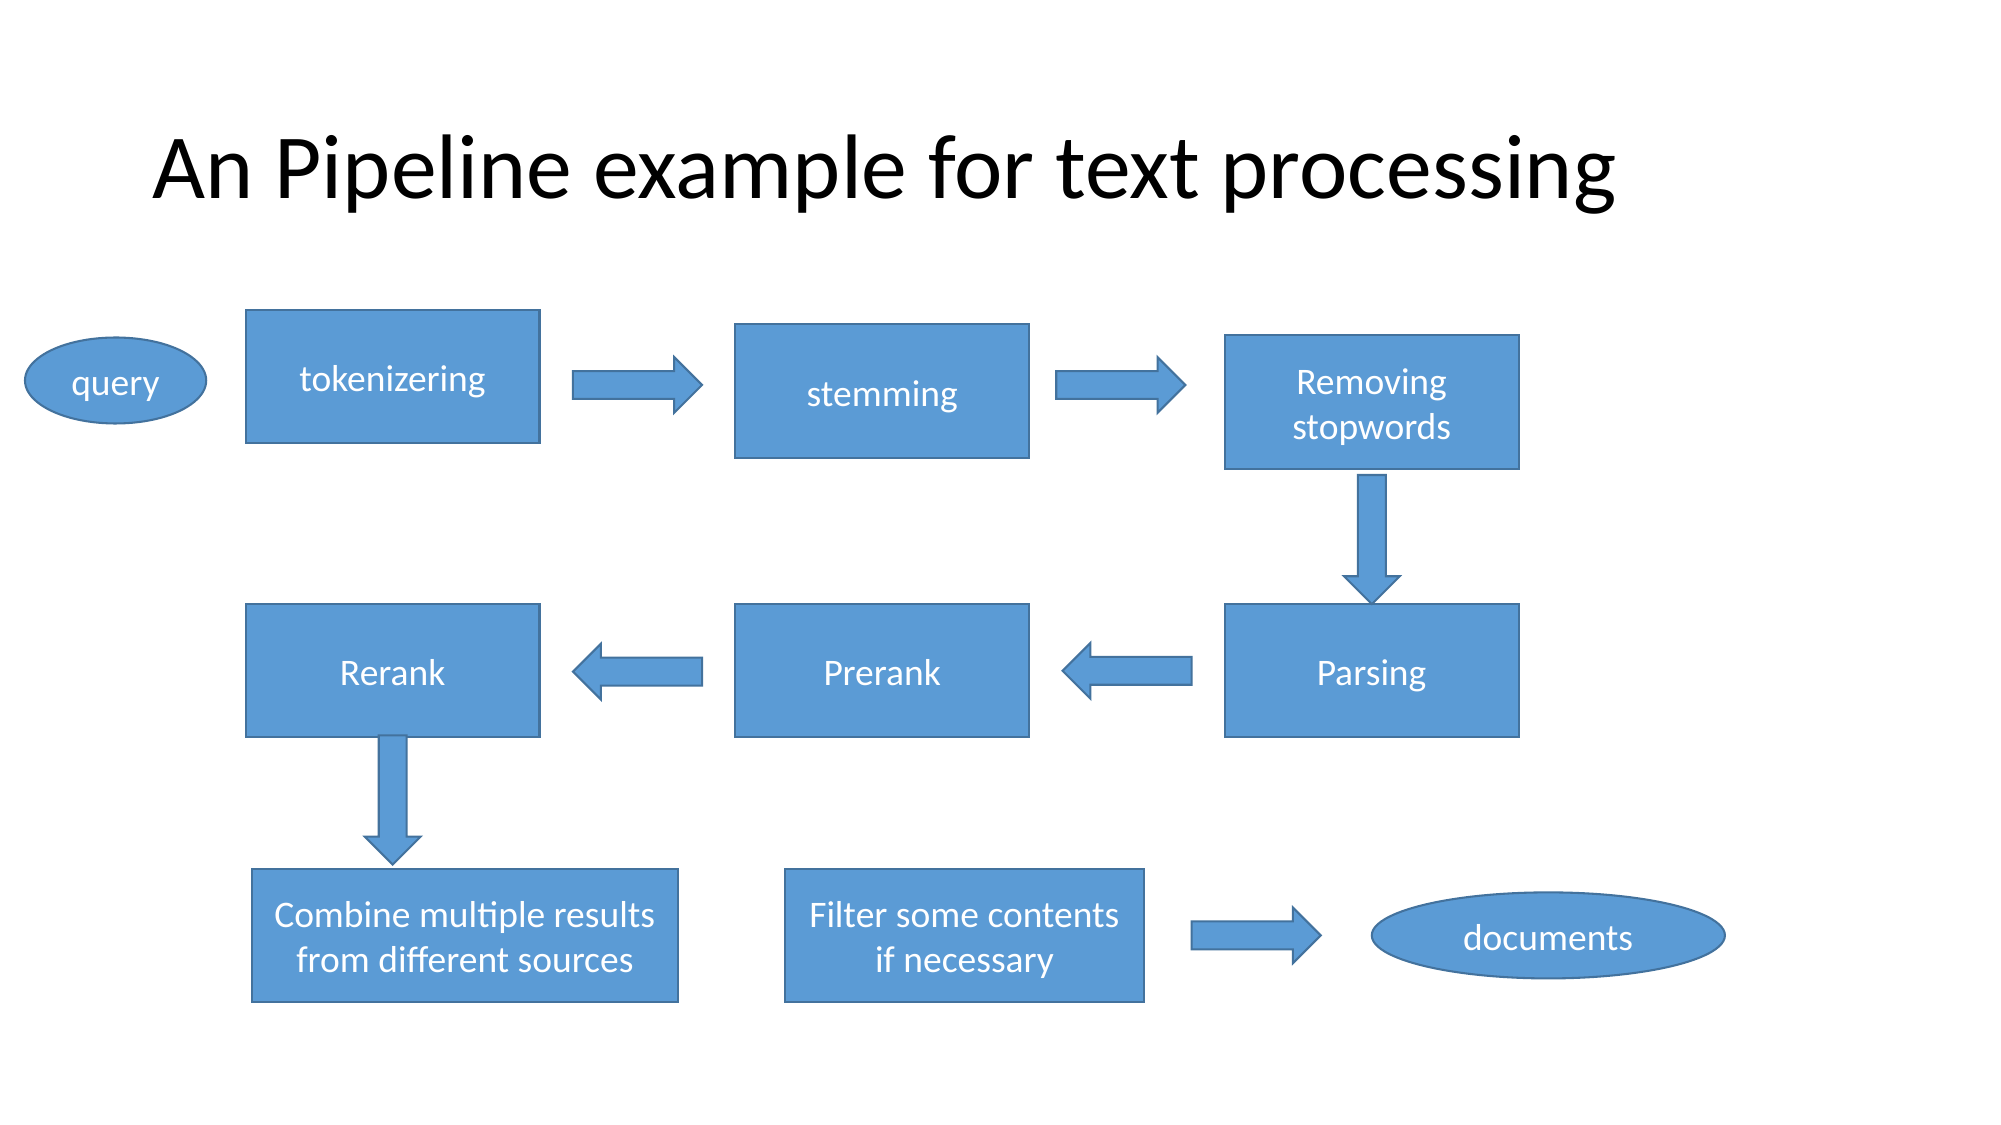

# An Pipeline example for text processing
tokenizering
stemming
Removing stopwords
query

Rerank
Prerank
Parsing

Combine multiple results from different sources
Filter some contents if necessary
documents